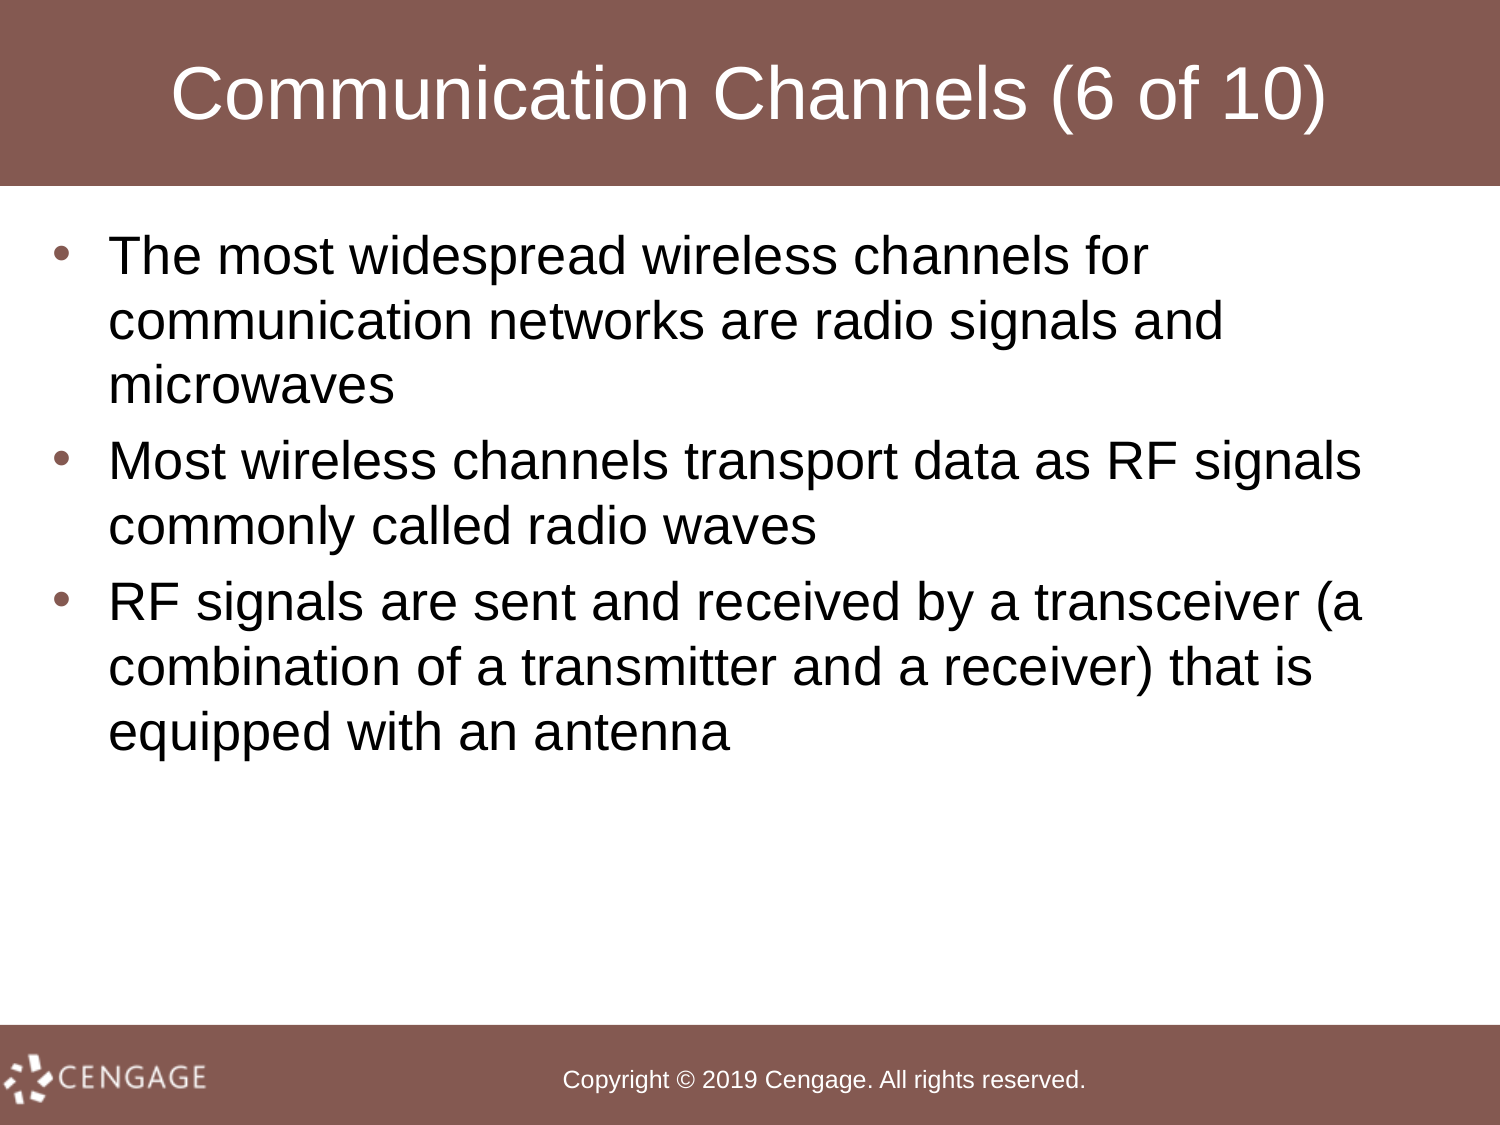

# Communication Channels (6 of 10)
The most widespread wireless channels for communication networks are radio signals and microwaves
Most wireless channels transport data as RF signals commonly called radio waves
RF signals are sent and received by a transceiver (a combination of a transmitter and a receiver) that is equipped with an antenna